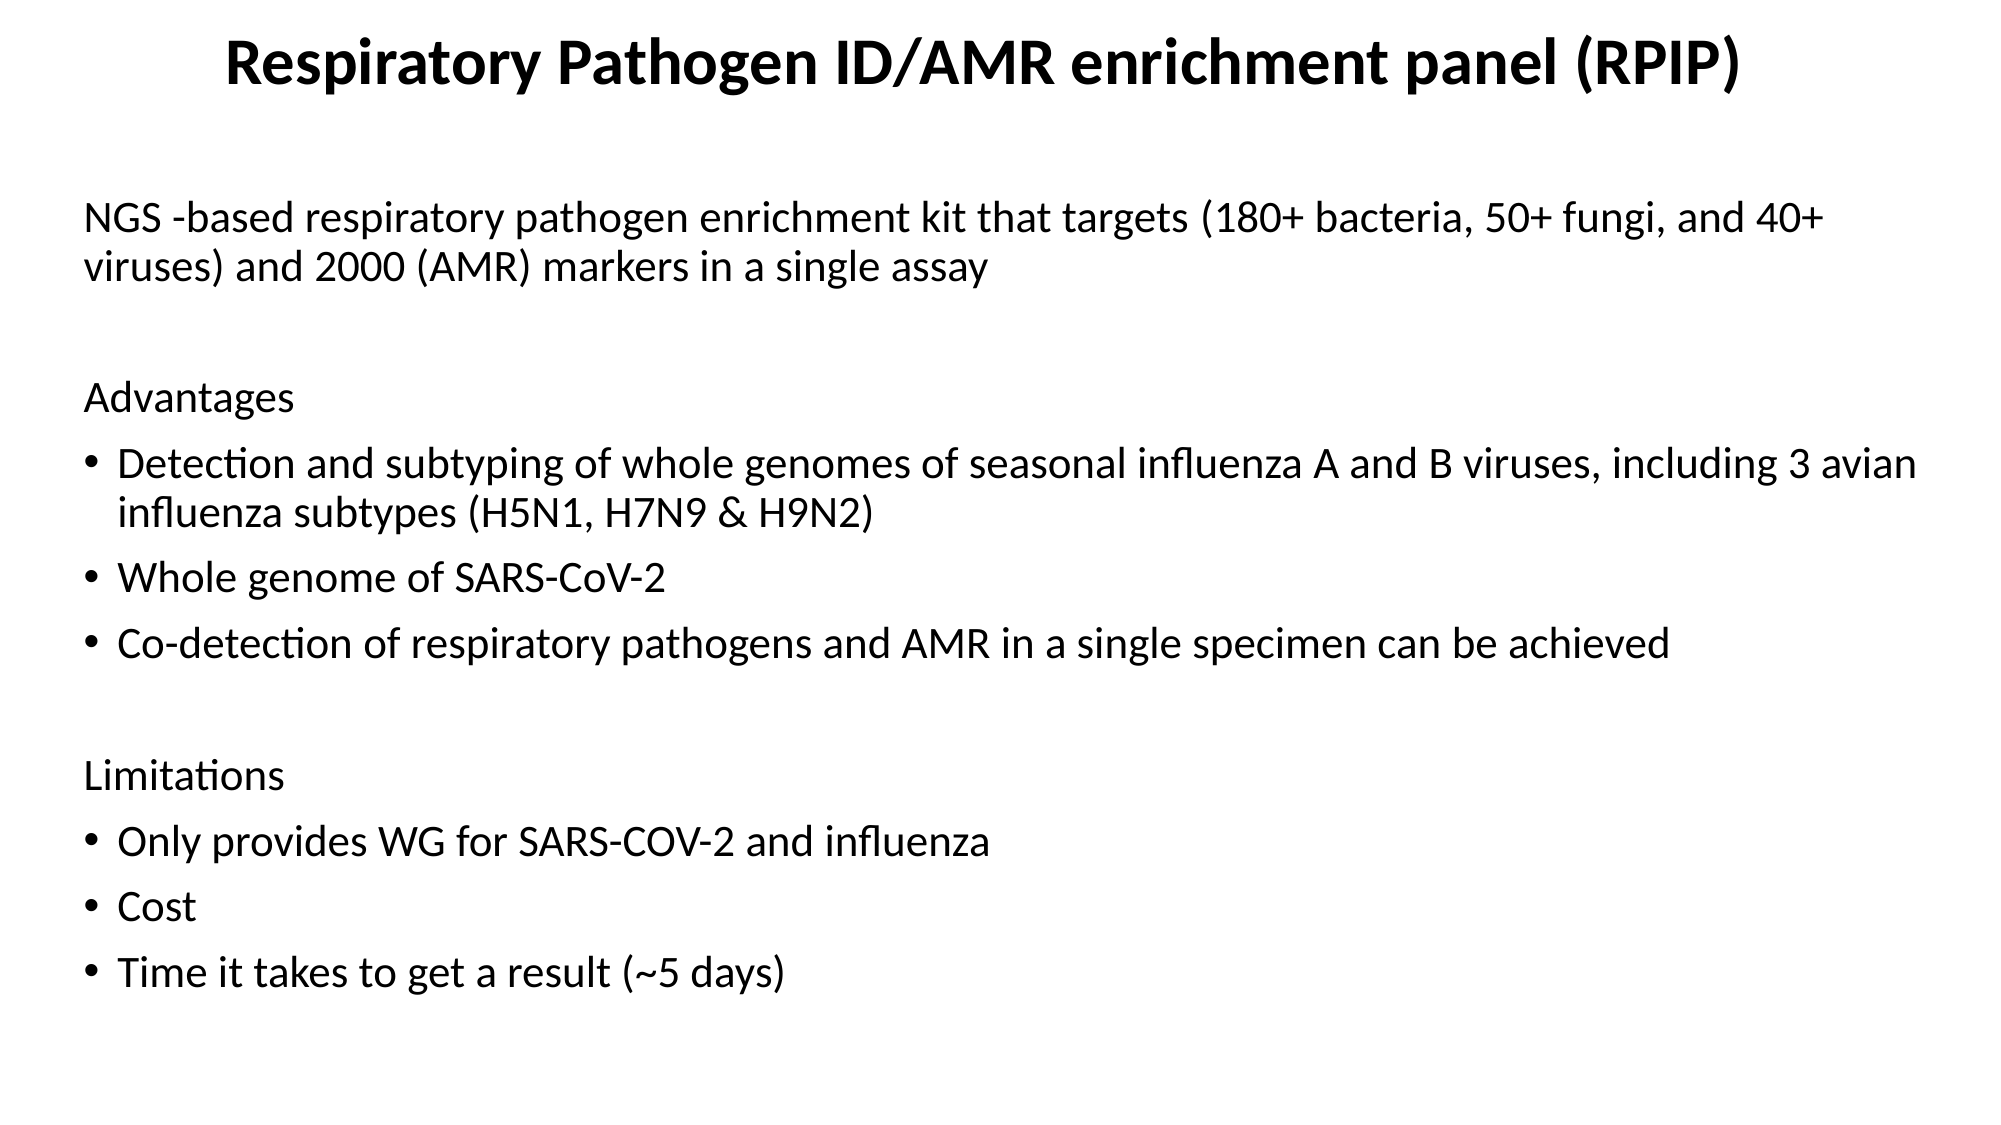

Respiratory Pathogen ID/AMR enrichment panel (RPIP)
NGS -based respiratory pathogen enrichment kit that targets (180+ bacteria, 50+ fungi, and 40+ viruses) and 2000 (AMR) markers in a single assay

Advantages
Detection and subtyping of whole genomes of seasonal influenza A and B viruses, including 3 avian influenza subtypes (H5N1, H7N9 & H9N2)
Whole genome of SARS-CoV-2
Co-detection of respiratory pathogens and AMR in a single specimen can be achieved

Limitations
Only provides WG for SARS-COV-2 and influenza
Cost
Time it takes to get a result (~5 days)